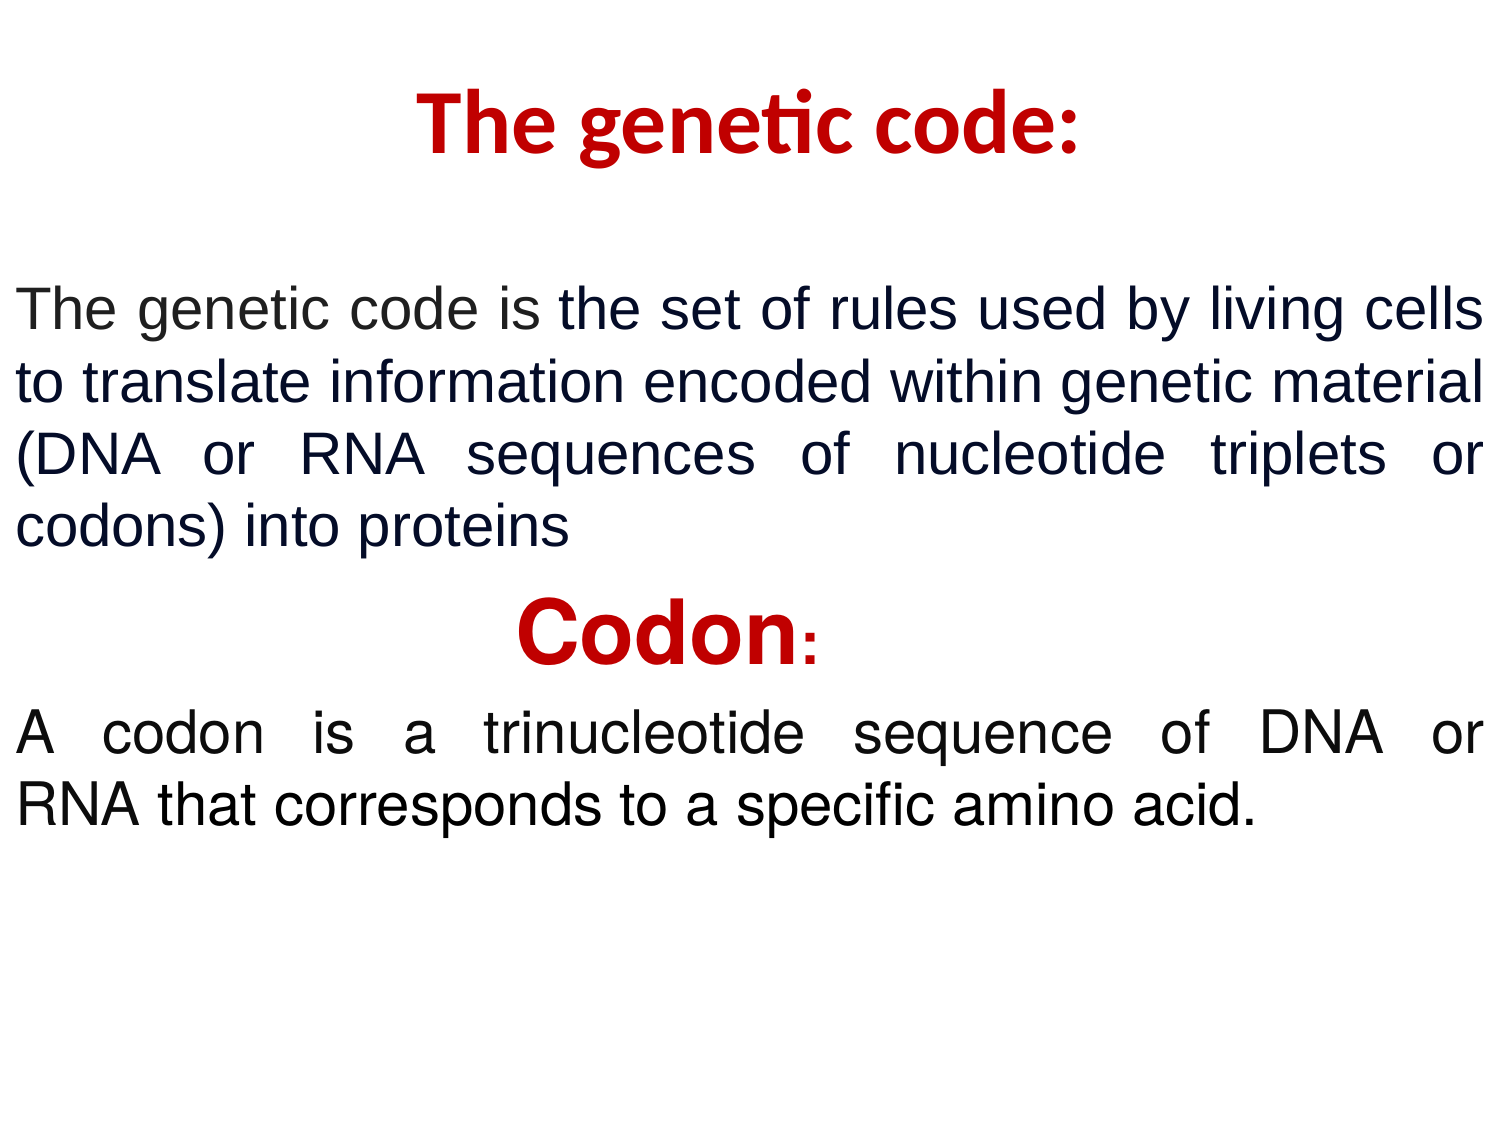

# The genetic code:
The genetic code is the set of rules used by living cells to translate information encoded within genetic material (DNA or RNA sequences of nucleotide triplets or codons) into proteins
                    Codon:
A codon is a trinucleotide sequence of DNA or RNA that corresponds to a specific amino acid.